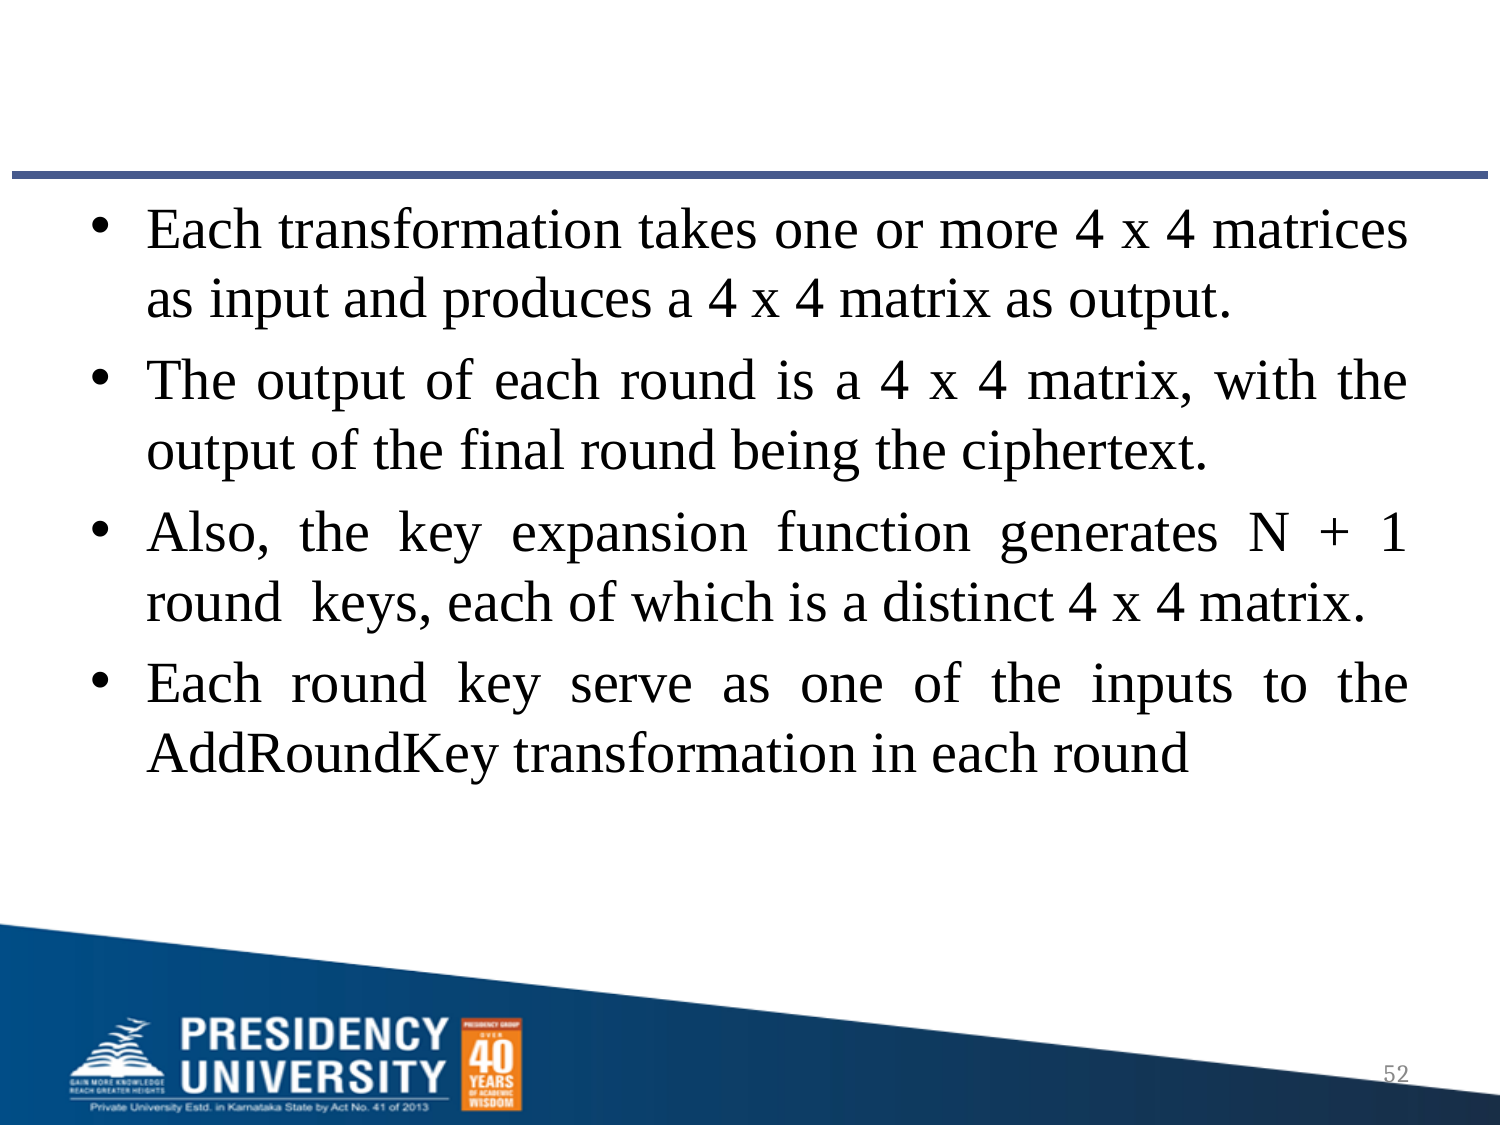

#
Each transformation takes one or more 4 x 4 matrices as input and produces a 4 x 4 matrix as output.
The output of each round is a 4 x 4 matrix, with the output of the final round being the ciphertext.
Also, the key expansion function generates N + 1 round  keys, each of which is a distinct 4 x 4 matrix.
Each round key serve as one of the inputs to the AddRoundKey transformation in each round

52